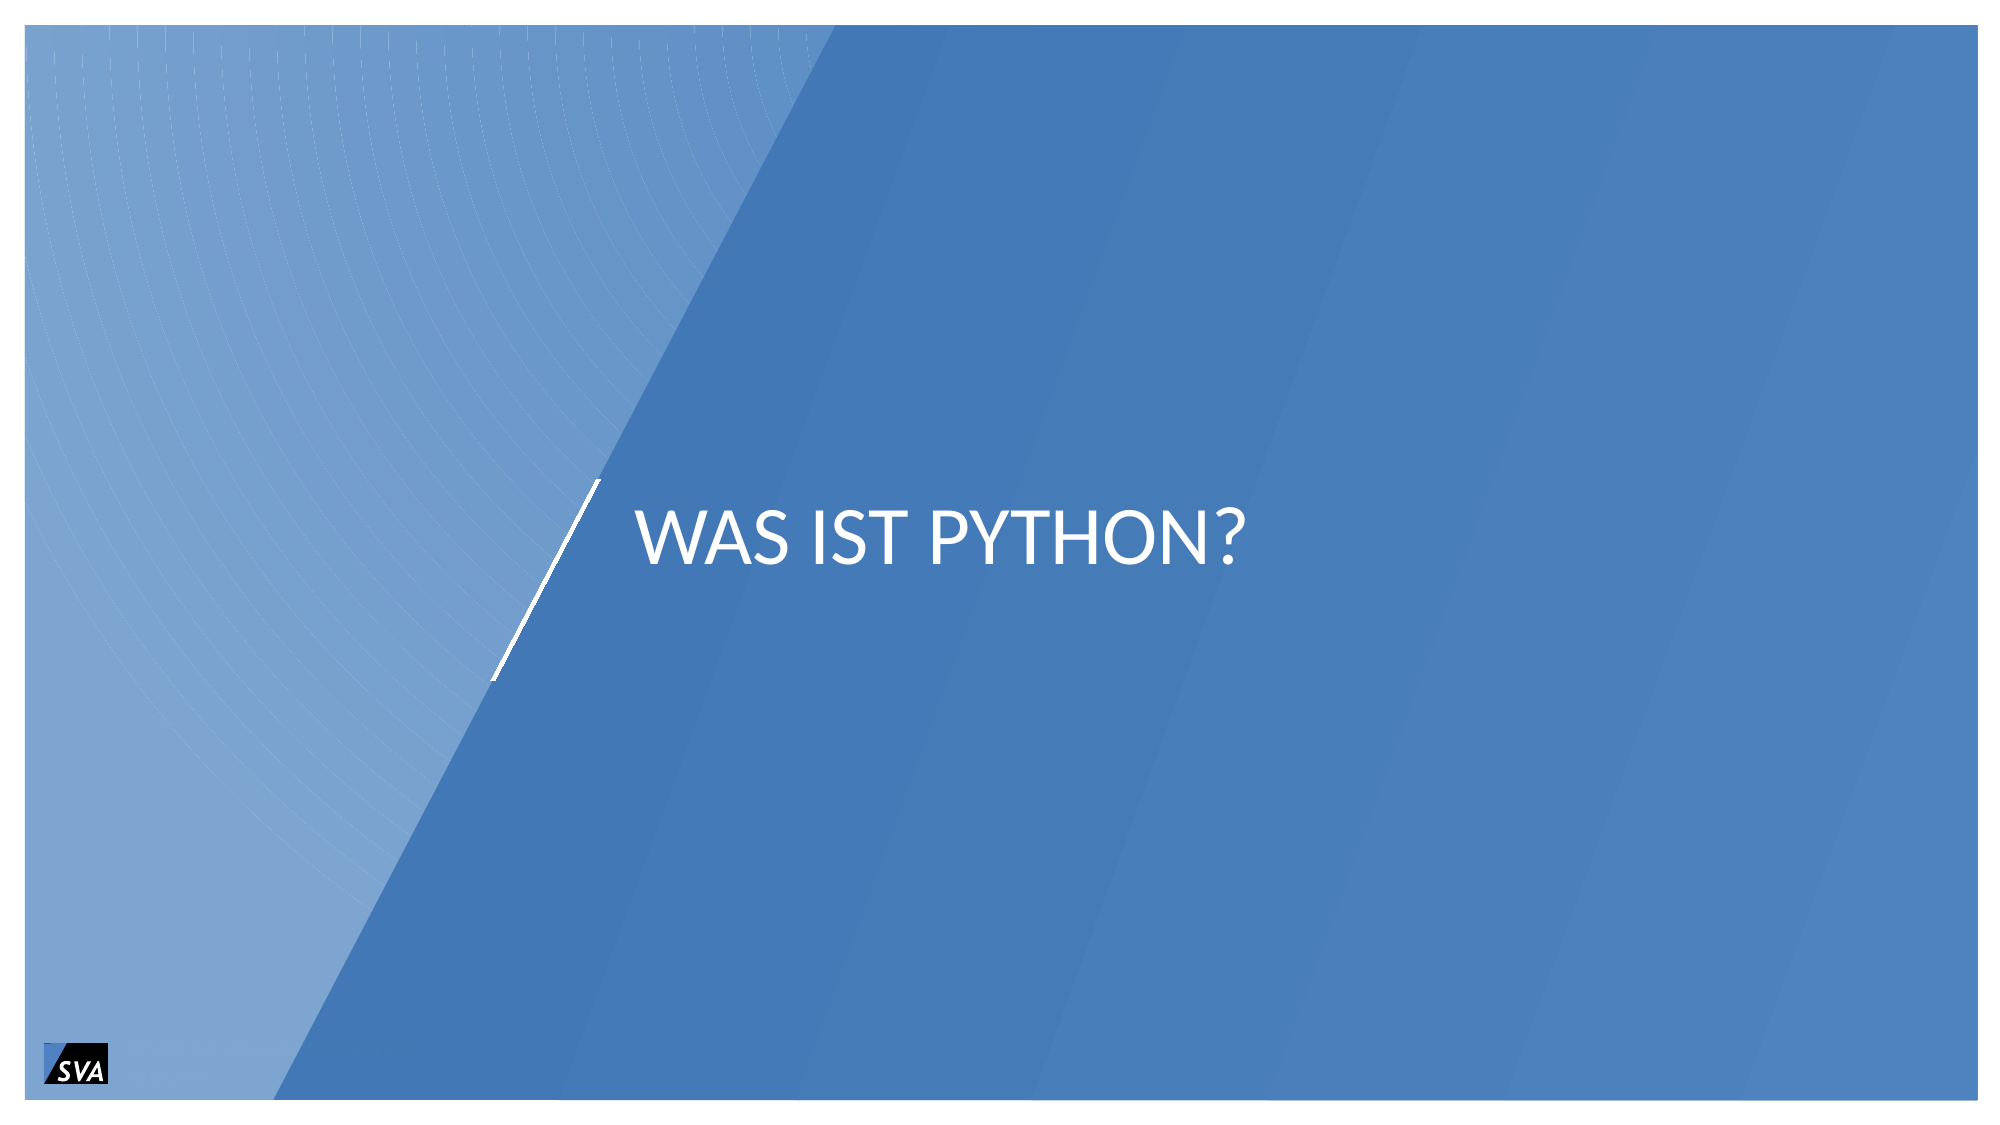

# WAS ist PYTHON?
Python für Data Science and Friends
10.06.2017
4